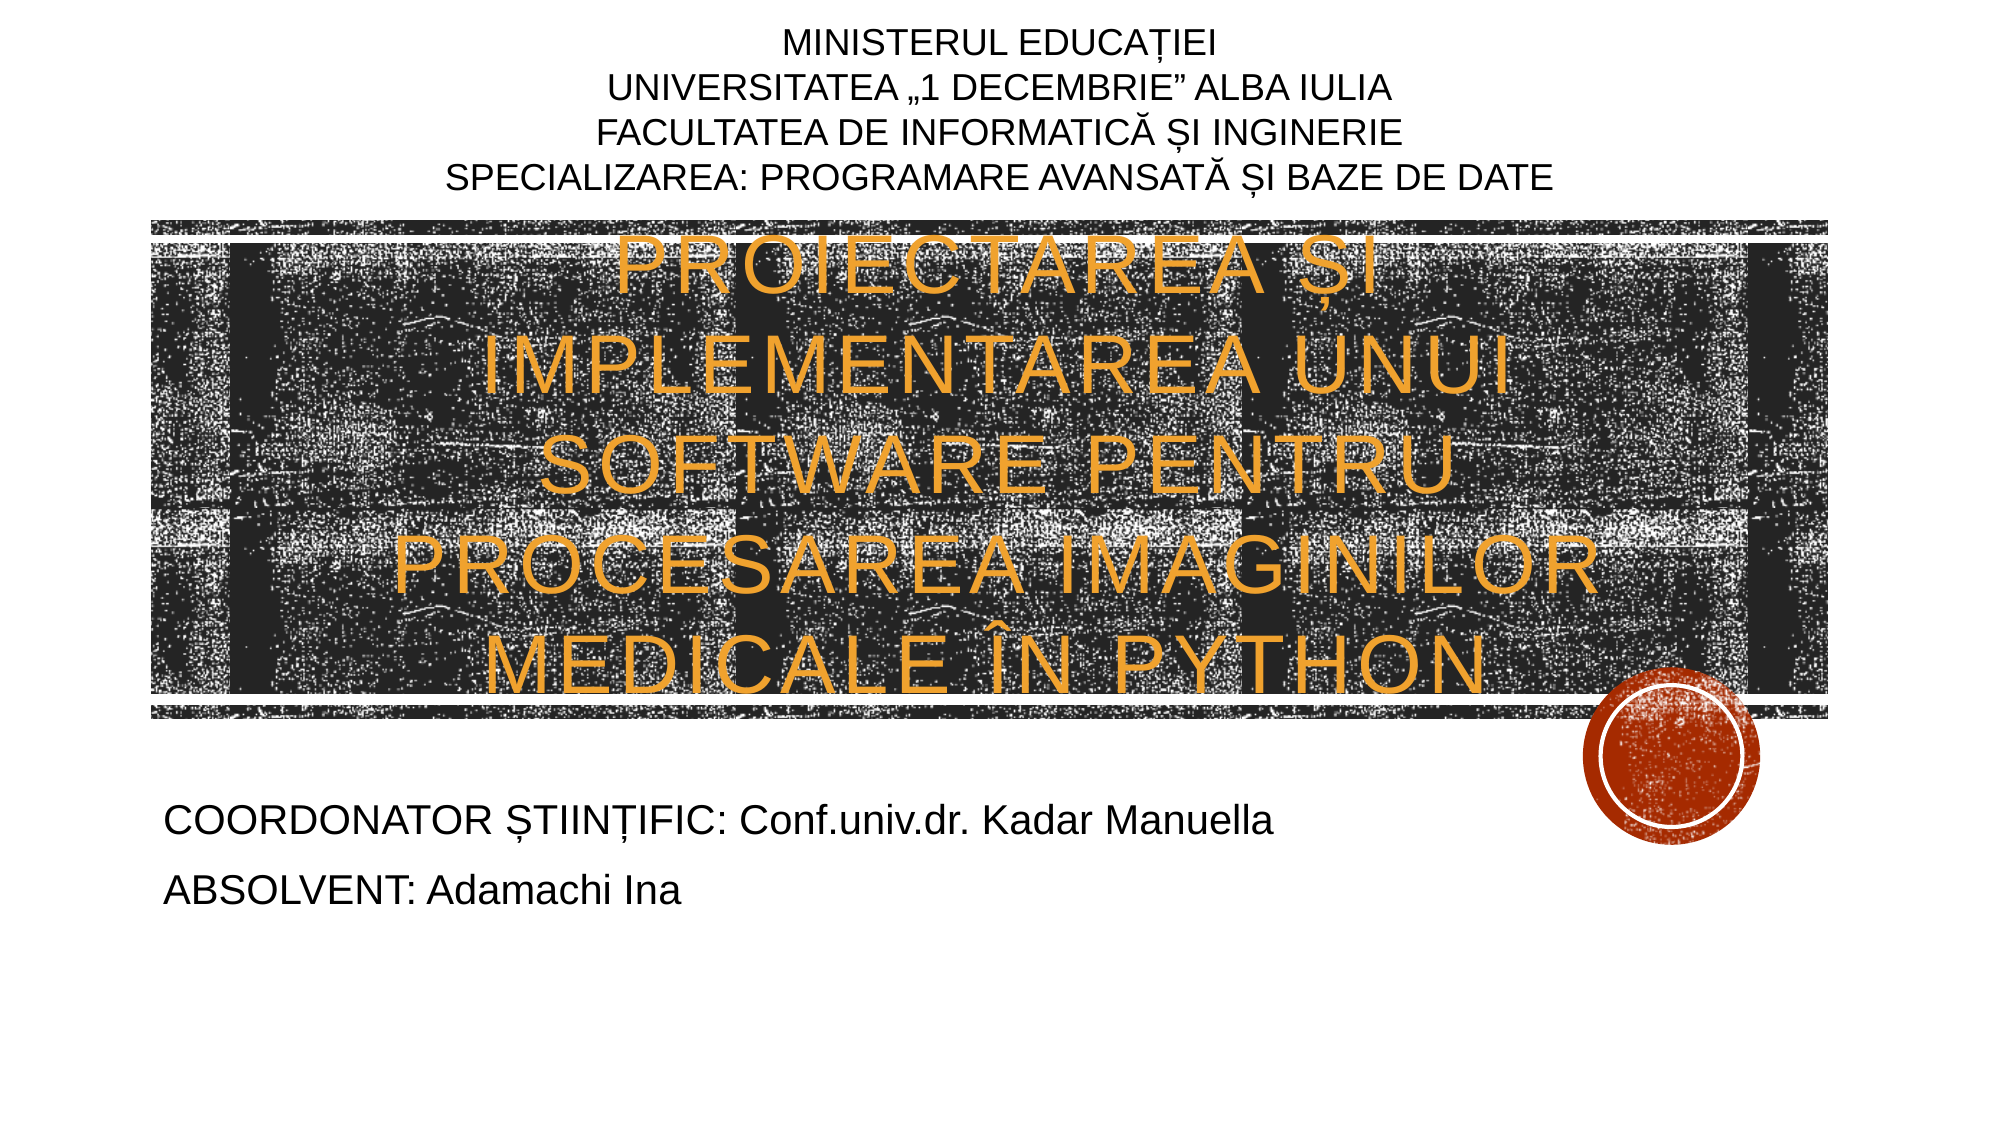

MINISTERUL EDUCAȚIEI
UNIVERSITATEA „1 DECEMBRIE” ALBA IULIA
FACULTATEA DE INFORMATICĂ ȘI INGINERIE
SPECIALIZAREA: PROGRAMARE AVANSATĂ ȘI BAZE DE DATE
# Proiectarea Și Implementarea Unui Software Pentru Procesarea Imaginilor Medicale În Python
COORDONATOR ȘTIINȚIFIC: Conf.univ.dr. Kadar Manuella
ABSOLVENT: Adamachi Ina